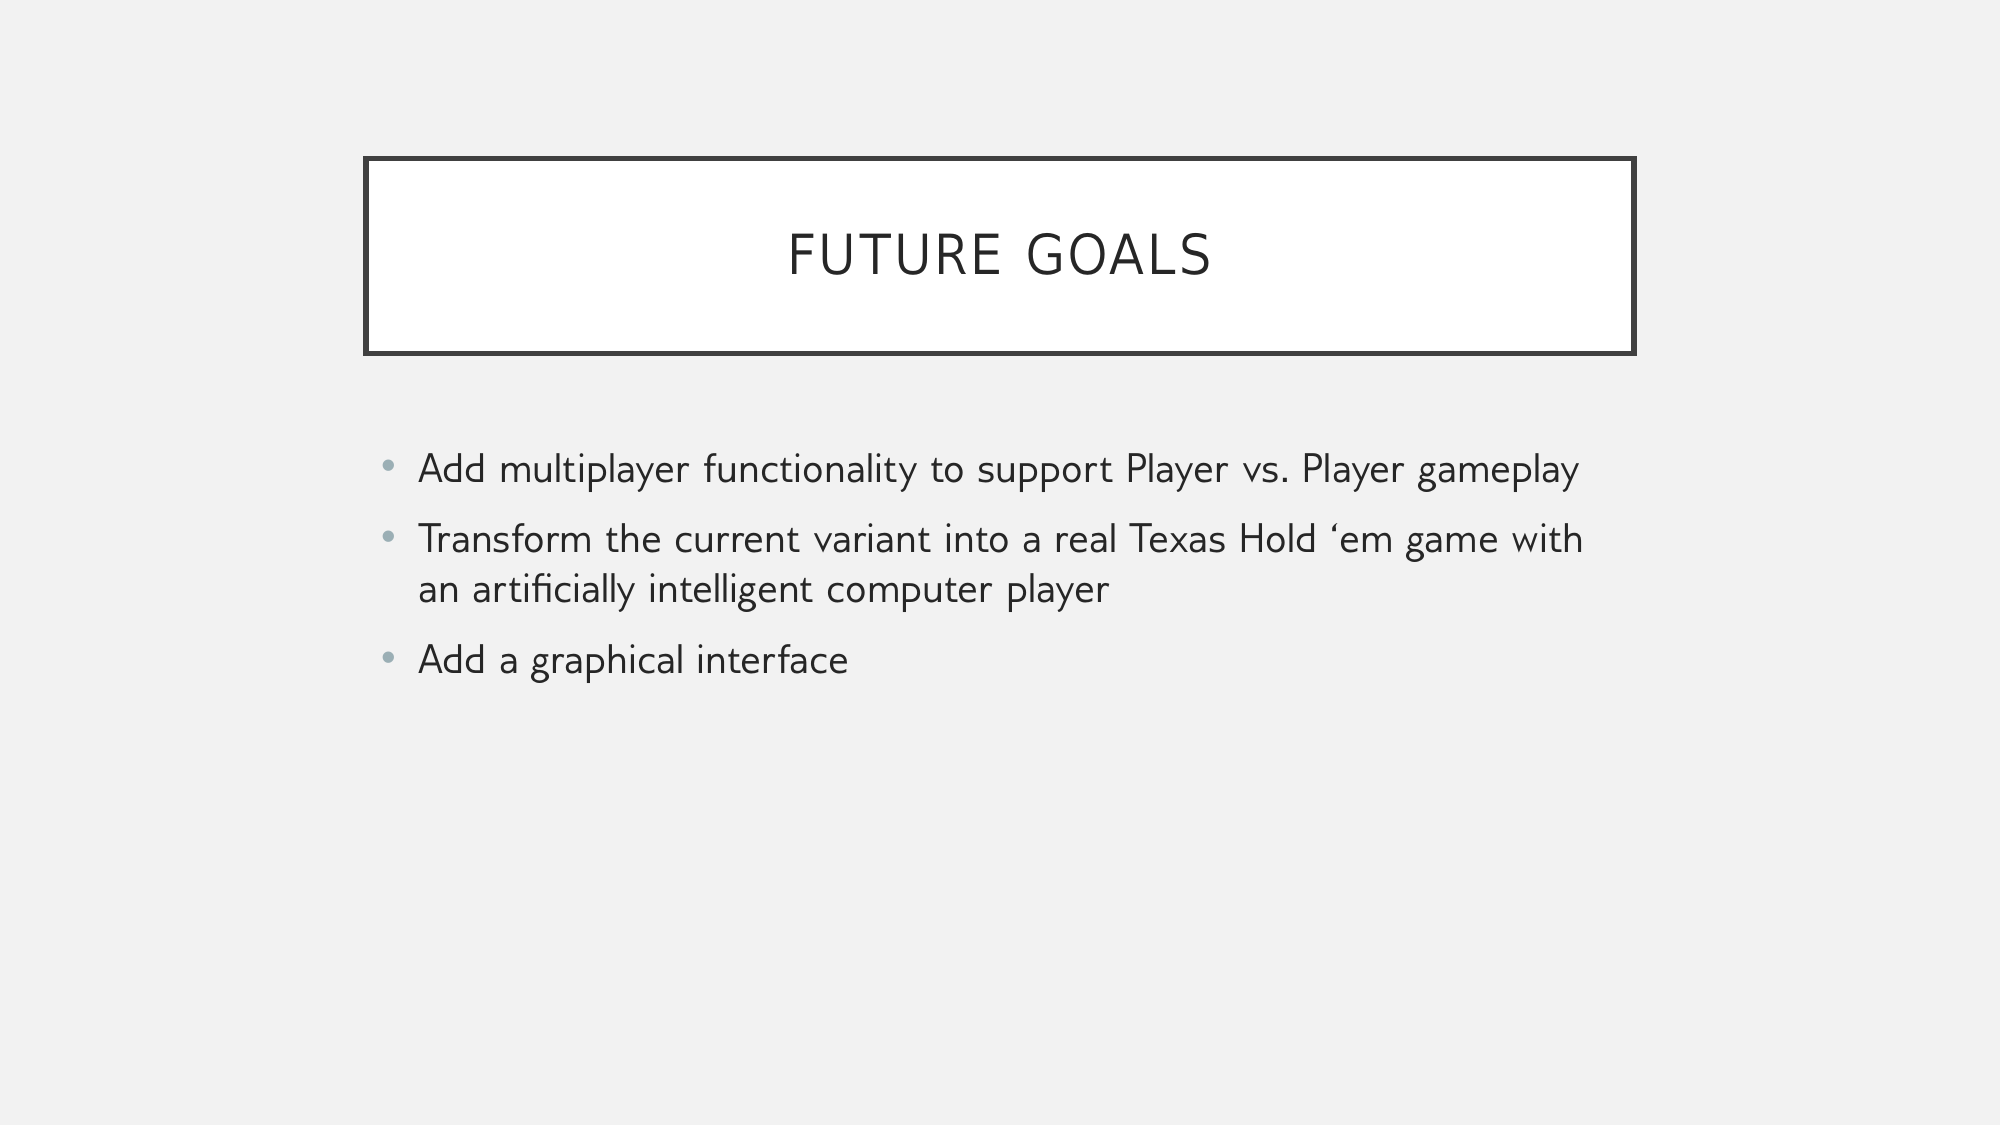

# Future goals
Add multiplayer functionality to support Player vs. Player gameplay
Transform the current variant into a real Texas Hold ‘em game with an artificially intelligent computer player
Add a graphical interface